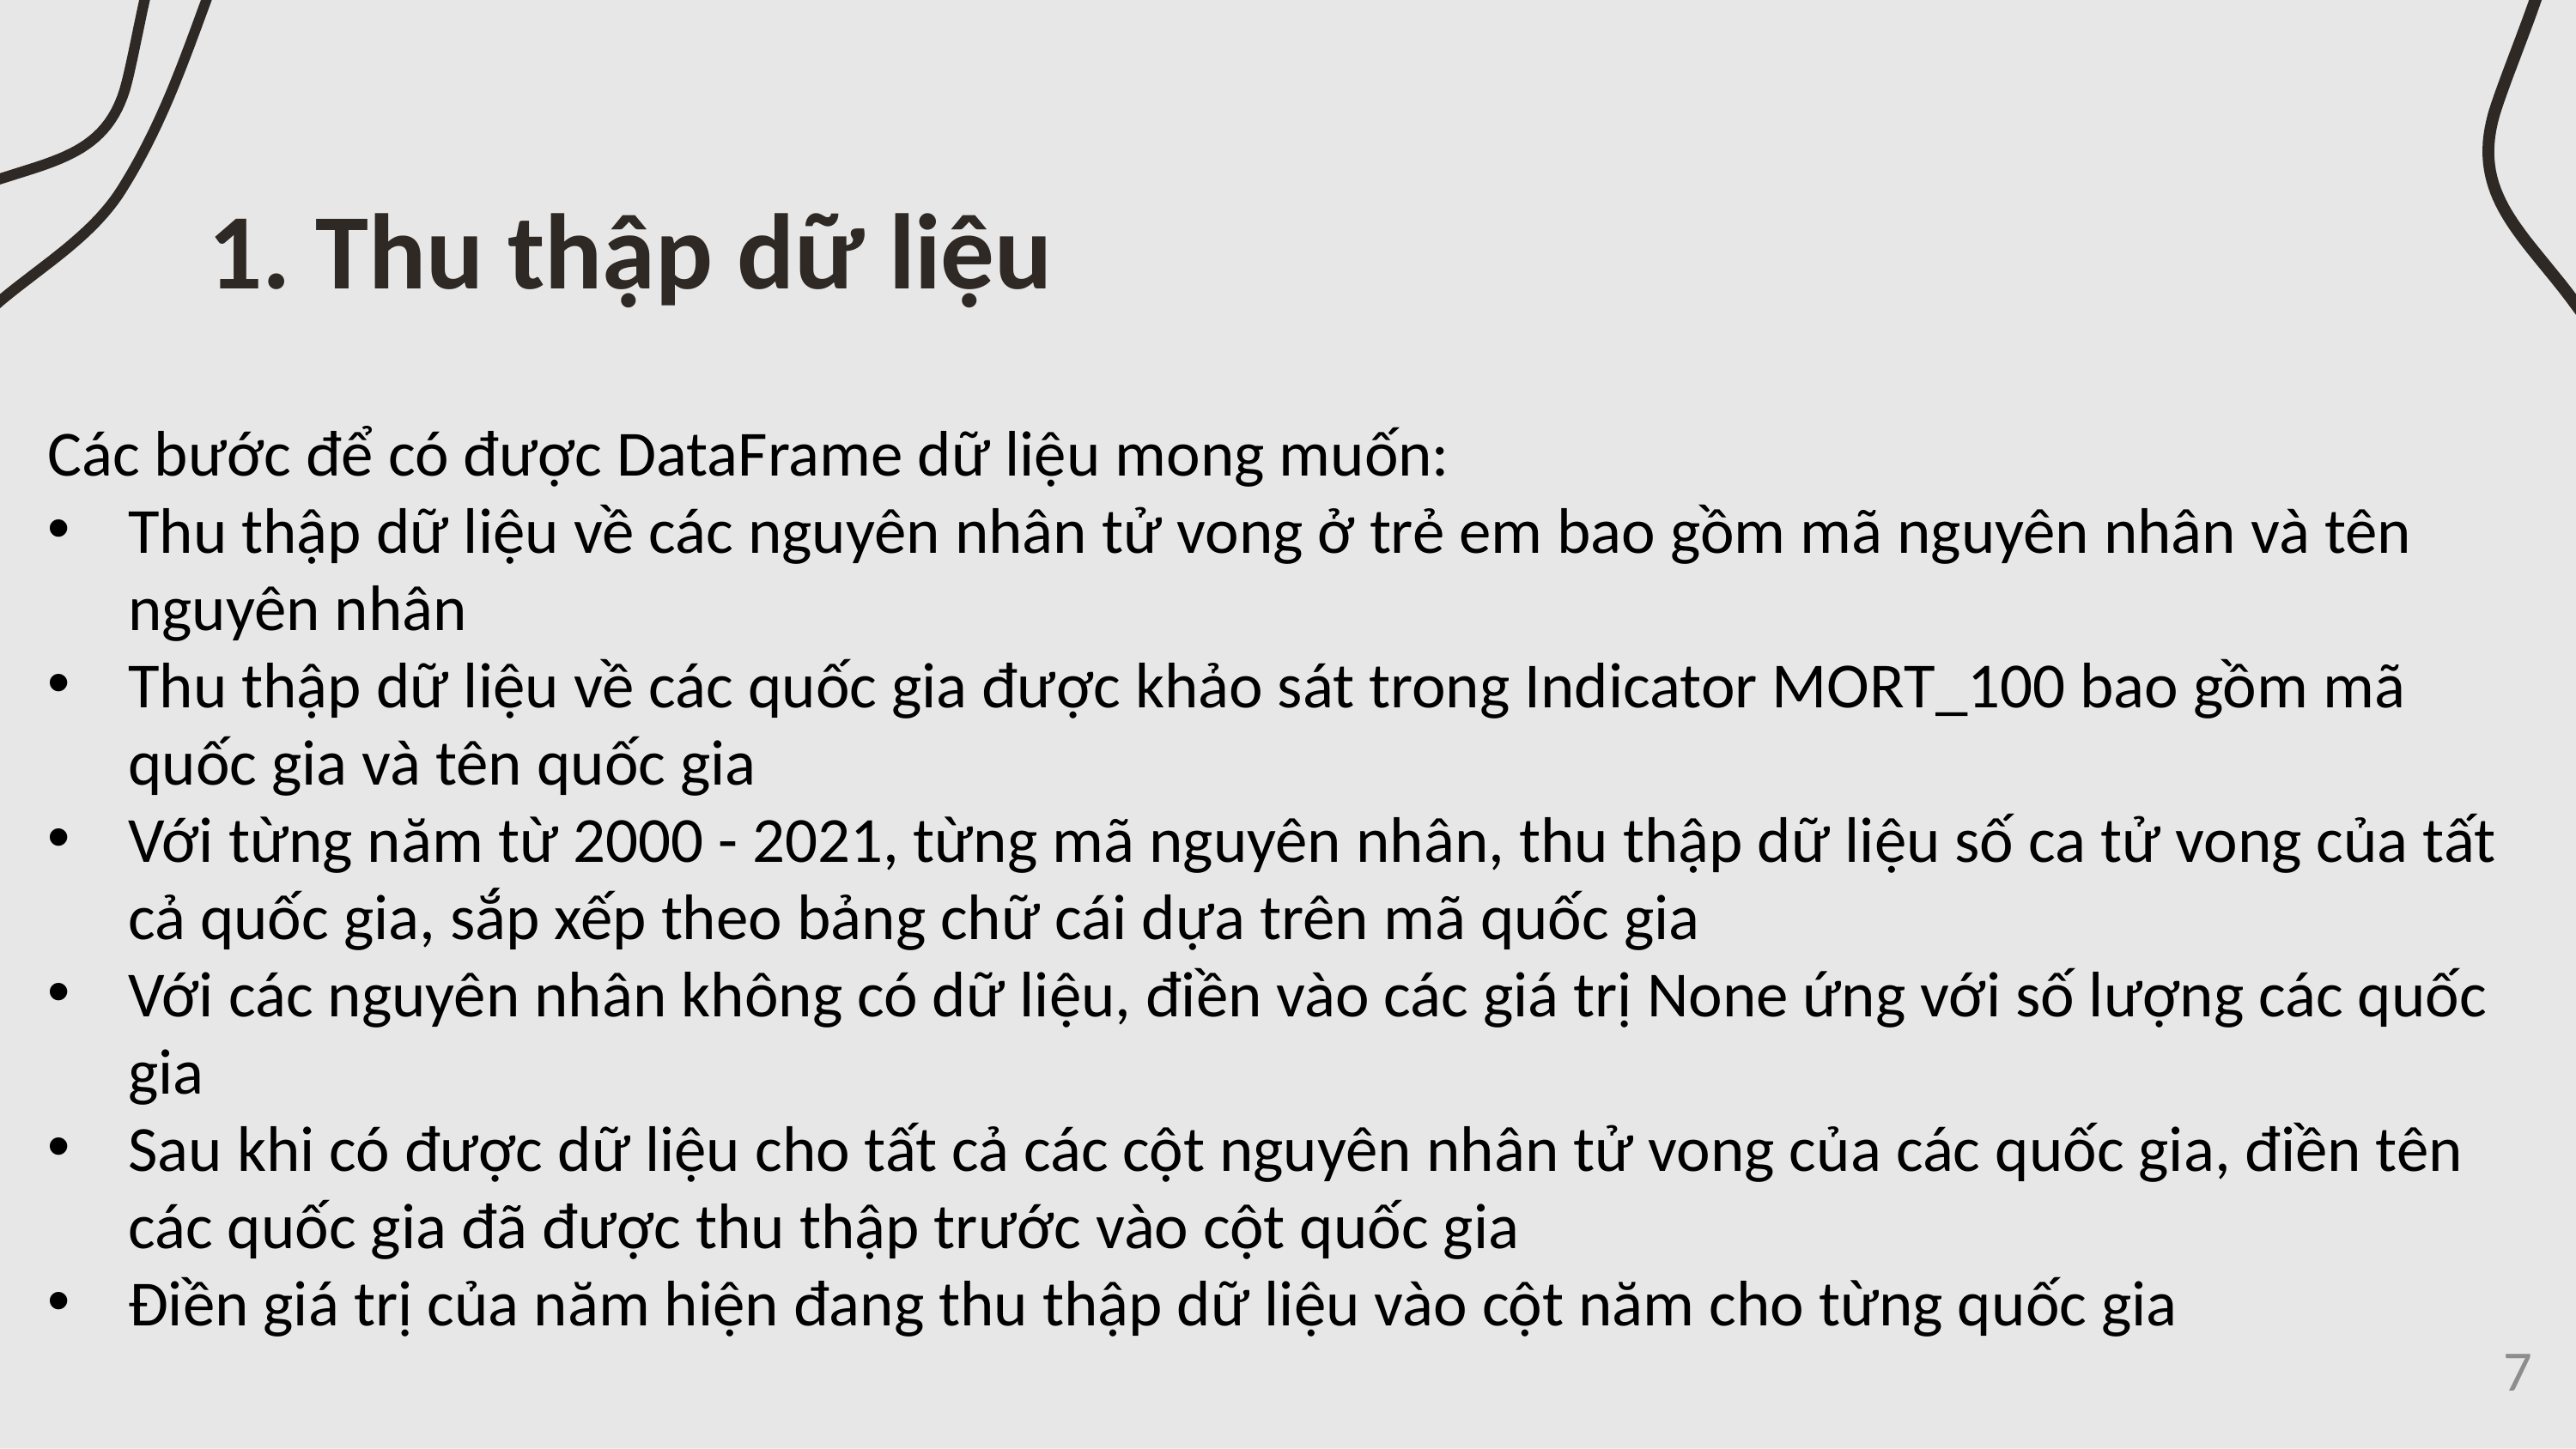

# 1. Thu thập dữ liệu
Các bước để có được DataFrame dữ liệu mong muốn:
Thu thập dữ liệu về các nguyên nhân tử vong ở trẻ em bao gồm mã nguyên nhân và tên nguyên nhân
Thu thập dữ liệu về các quốc gia được khảo sát trong Indicator MORT_100 bao gồm mã quốc gia và tên quốc gia
Với từng năm từ 2000 - 2021, từng mã nguyên nhân, thu thập dữ liệu số ca tử vong của tất cả quốc gia, sắp xếp theo bảng chữ cái dựa trên mã quốc gia
Với các nguyên nhân không có dữ liệu, điền vào các giá trị None ứng với số lượng các quốc gia
Sau khi có được dữ liệu cho tất cả các cột nguyên nhân tử vong của các quốc gia, điền tên các quốc gia đã được thu thập trước vào cột quốc gia
Điền giá trị của năm hiện đang thu thập dữ liệu vào cột năm cho từng quốc gia

7